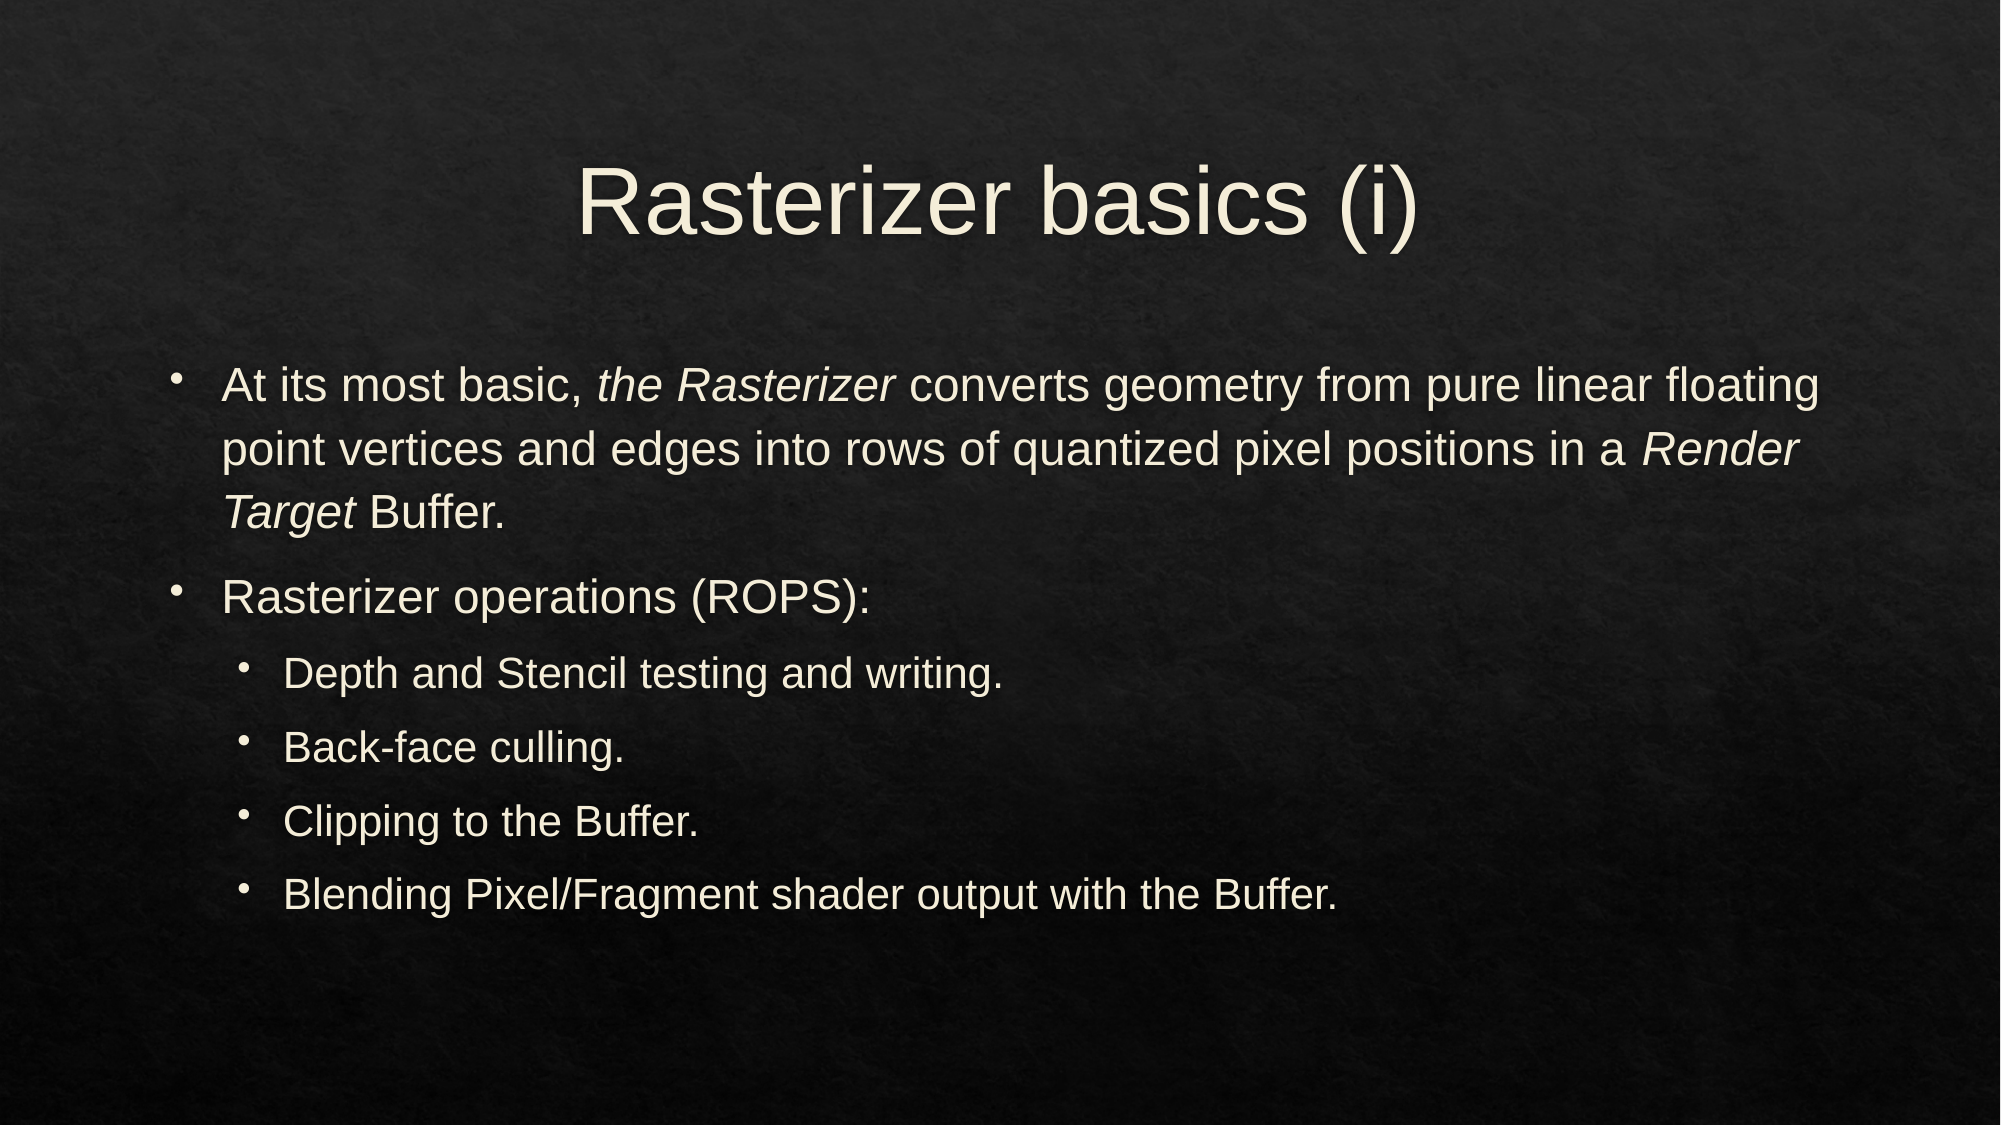

# Rasterizer basics (i)
At its most basic, the Rasterizer converts geometry from pure linear floating point vertices and edges into rows of quantized pixel positions in a Render Target Buffer.
Rasterizer operations (ROPS):
Depth and Stencil testing and writing.
Back-face culling.
Clipping to the Buffer.
Blending Pixel/Fragment shader output with the Buffer.